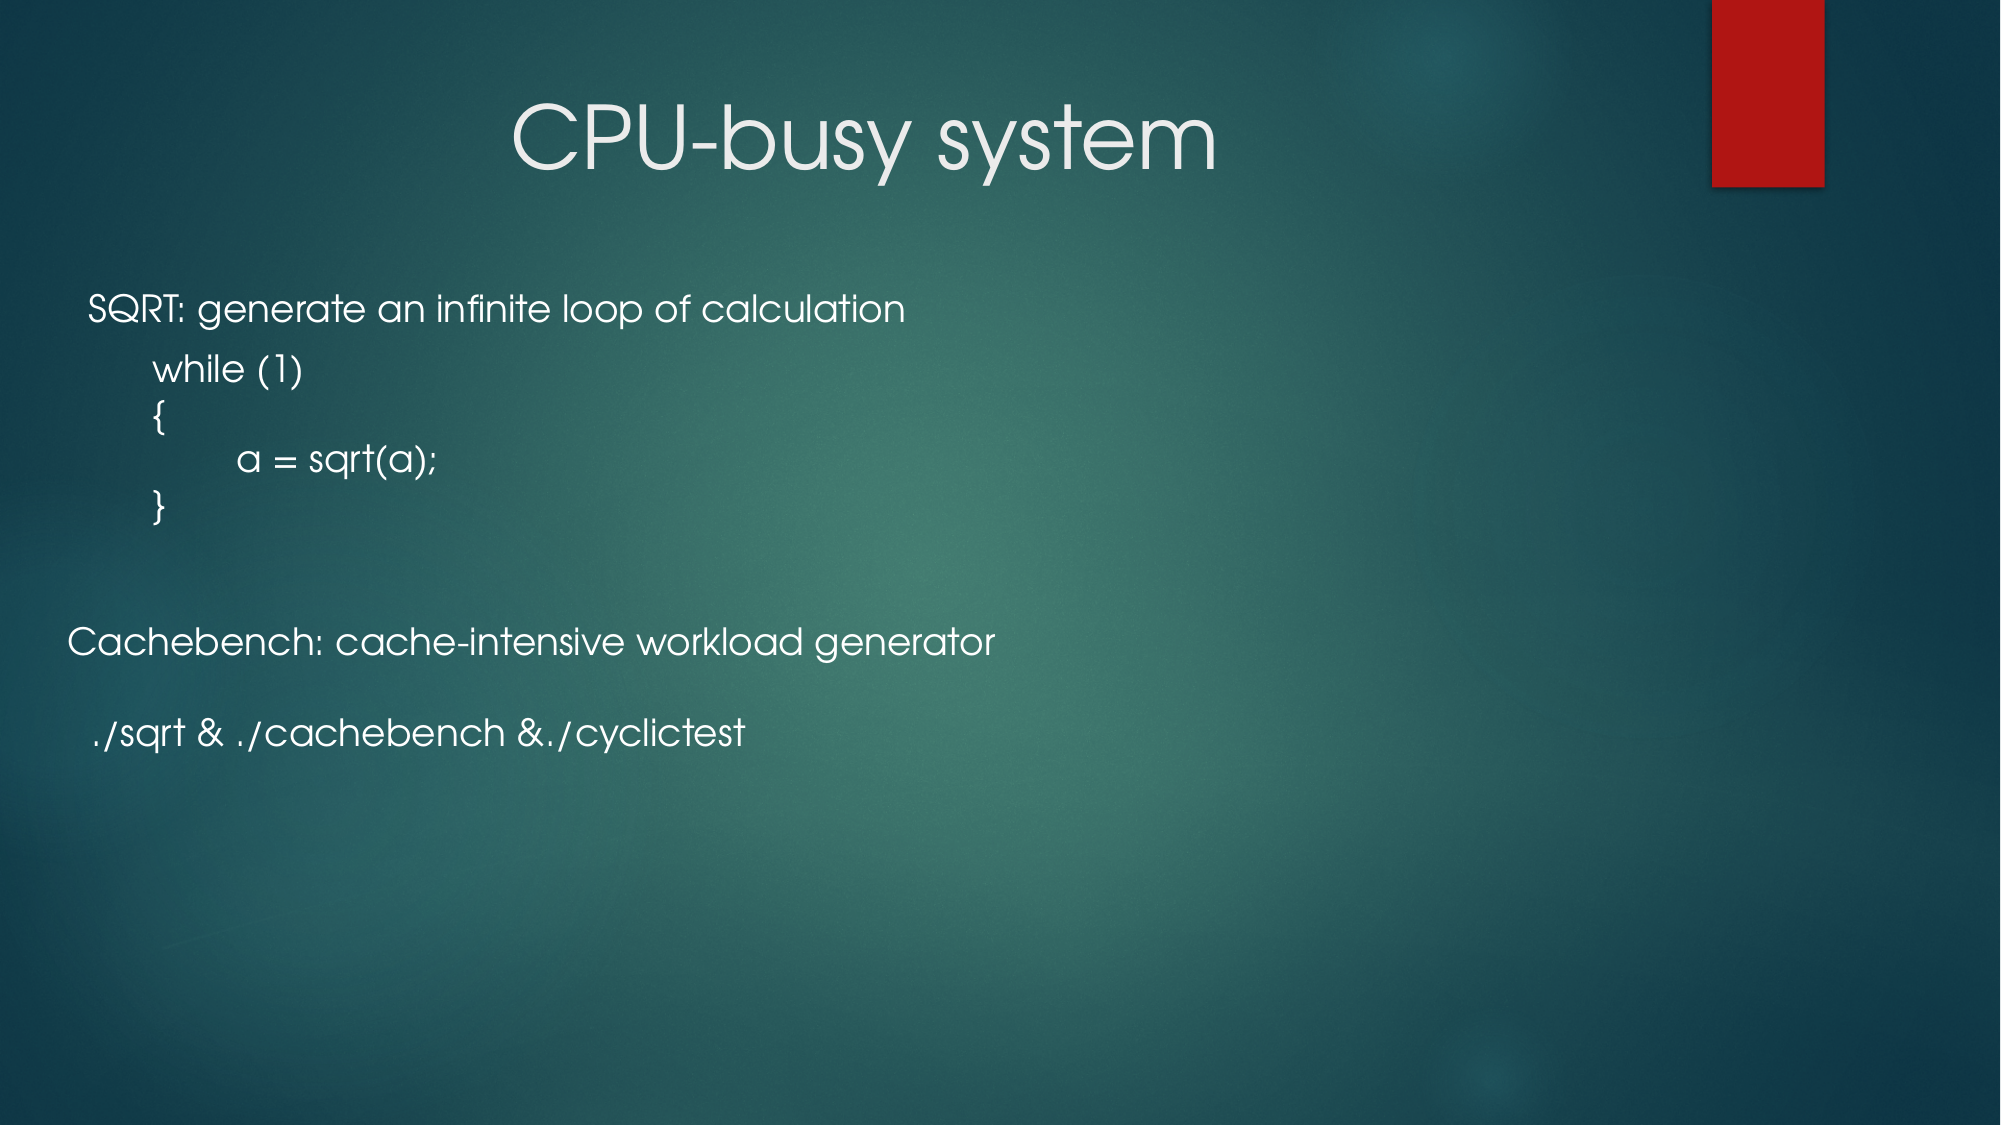

# CPU-busy system
SQRT: generate an infinite loop of calculation
while (1)
{
        a = sqrt(a);
}
Cachebench: cache-intensive workload generator
./sqrt & ./cachebench &./cyclictest